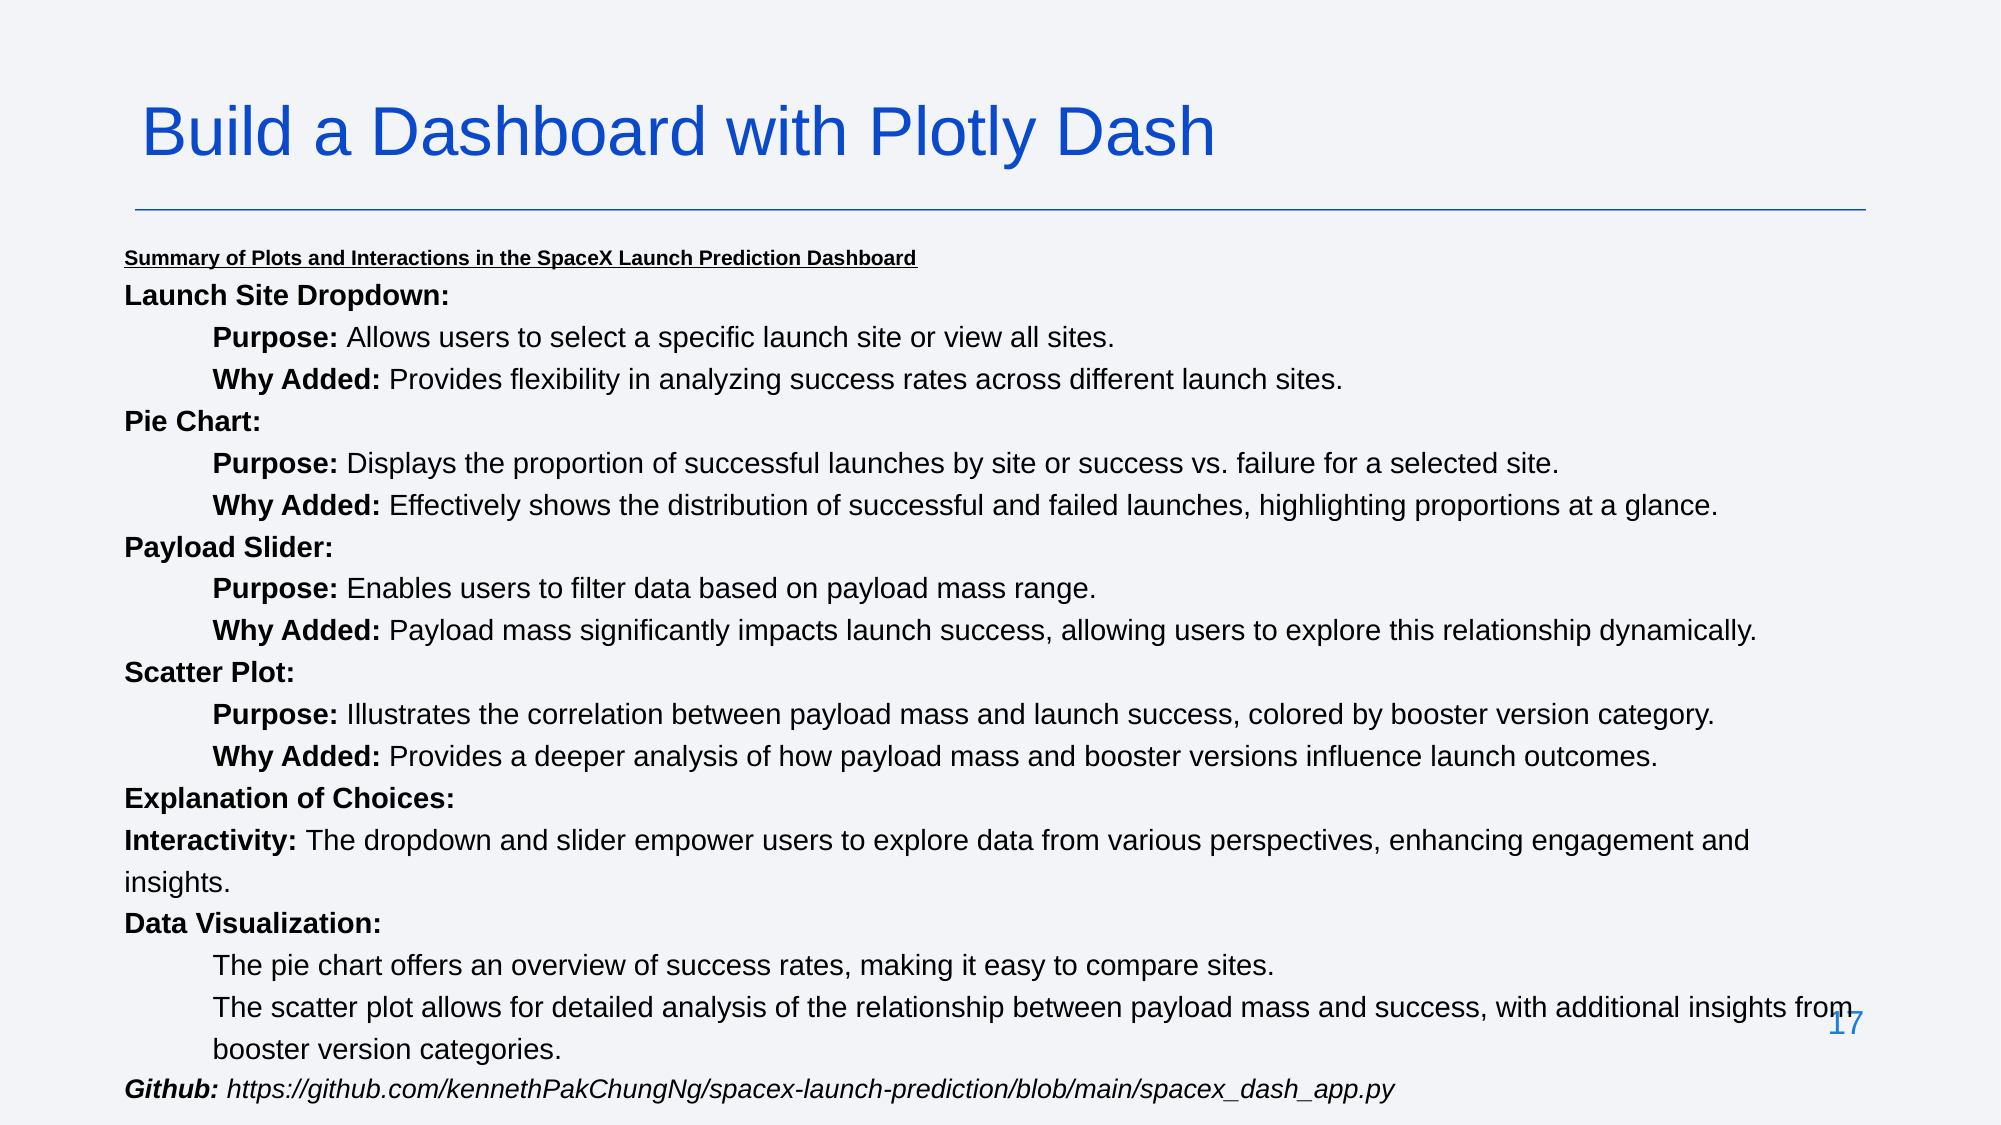

Build a Dashboard with Plotly Dash
Summary of Plots and Interactions in the SpaceX Launch Prediction Dashboard
Launch Site Dropdown:
Purpose: Allows users to select a specific launch site or view all sites.
Why Added: Provides flexibility in analyzing success rates across different launch sites.
Pie Chart:
Purpose: Displays the proportion of successful launches by site or success vs. failure for a selected site.
Why Added: Effectively shows the distribution of successful and failed launches, highlighting proportions at a glance.
Payload Slider:
Purpose: Enables users to filter data based on payload mass range.
Why Added: Payload mass significantly impacts launch success, allowing users to explore this relationship dynamically.
Scatter Plot:
Purpose: Illustrates the correlation between payload mass and launch success, colored by booster version category.
Why Added: Provides a deeper analysis of how payload mass and booster versions influence launch outcomes.
Explanation of Choices:
Interactivity: The dropdown and slider empower users to explore data from various perspectives, enhancing engagement and insights.
Data Visualization:
The pie chart offers an overview of success rates, making it easy to compare sites.
The scatter plot allows for detailed analysis of the relationship between payload mass and success, with additional insights from booster version categories.
Github: https://github.com/kennethPakChungNg/spacex-launch-prediction/blob/main/spacex_dash_app.py
17